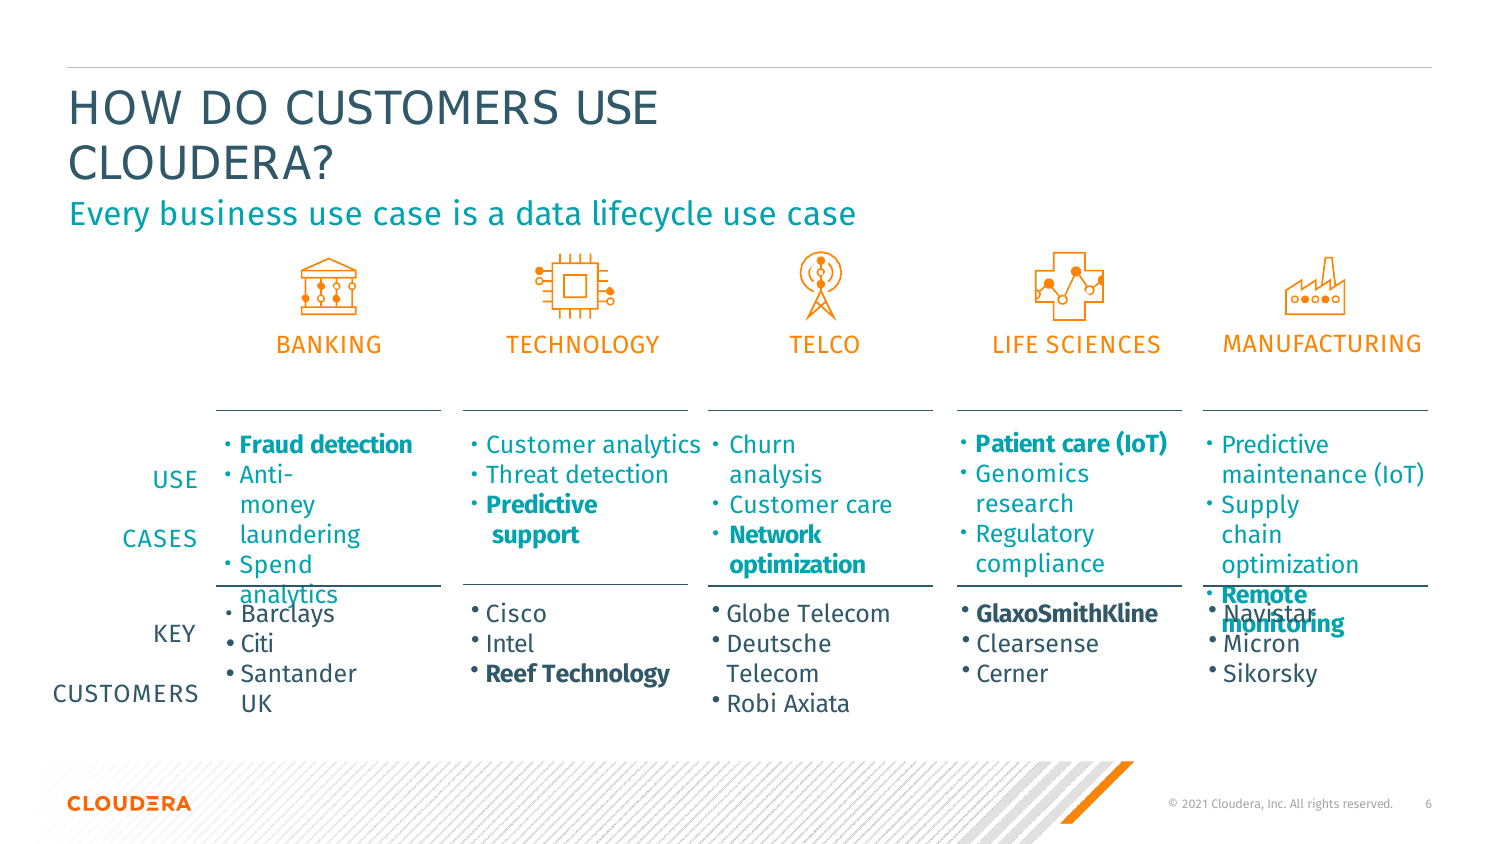

# HOW DO CUSTOMERS USE CLOUDERA?
Every business use case is a data lifecycle use case

MANUFACTURING
BANKING
TECHNOLOGY
TELCO
LIFE SCIENCES

Patient care (IoT)
Genomics research
Regulatory  compliance
Predictive  maintenance (IoT)
Supply chain  optimization
Remote monitoring
Fraud detection
Anti-money  laundering
Spend analytics
Customer analytics
Threat detection
Predictive  support
Churn analysis
Customer care
Network  optimization
USE  CASES

Barclays
Citi
Santander UK
Cisco
Intel
Reef Technology
Globe Telecom
Deutsche Telecom
Robi Axiata
GlaxoSmithKline
Clearsense
Cerner
Navistar
Micron
Sikorsky
KEY  CUSTOMERS
© 2021 Cloudera, Inc. All rights reserved.
6